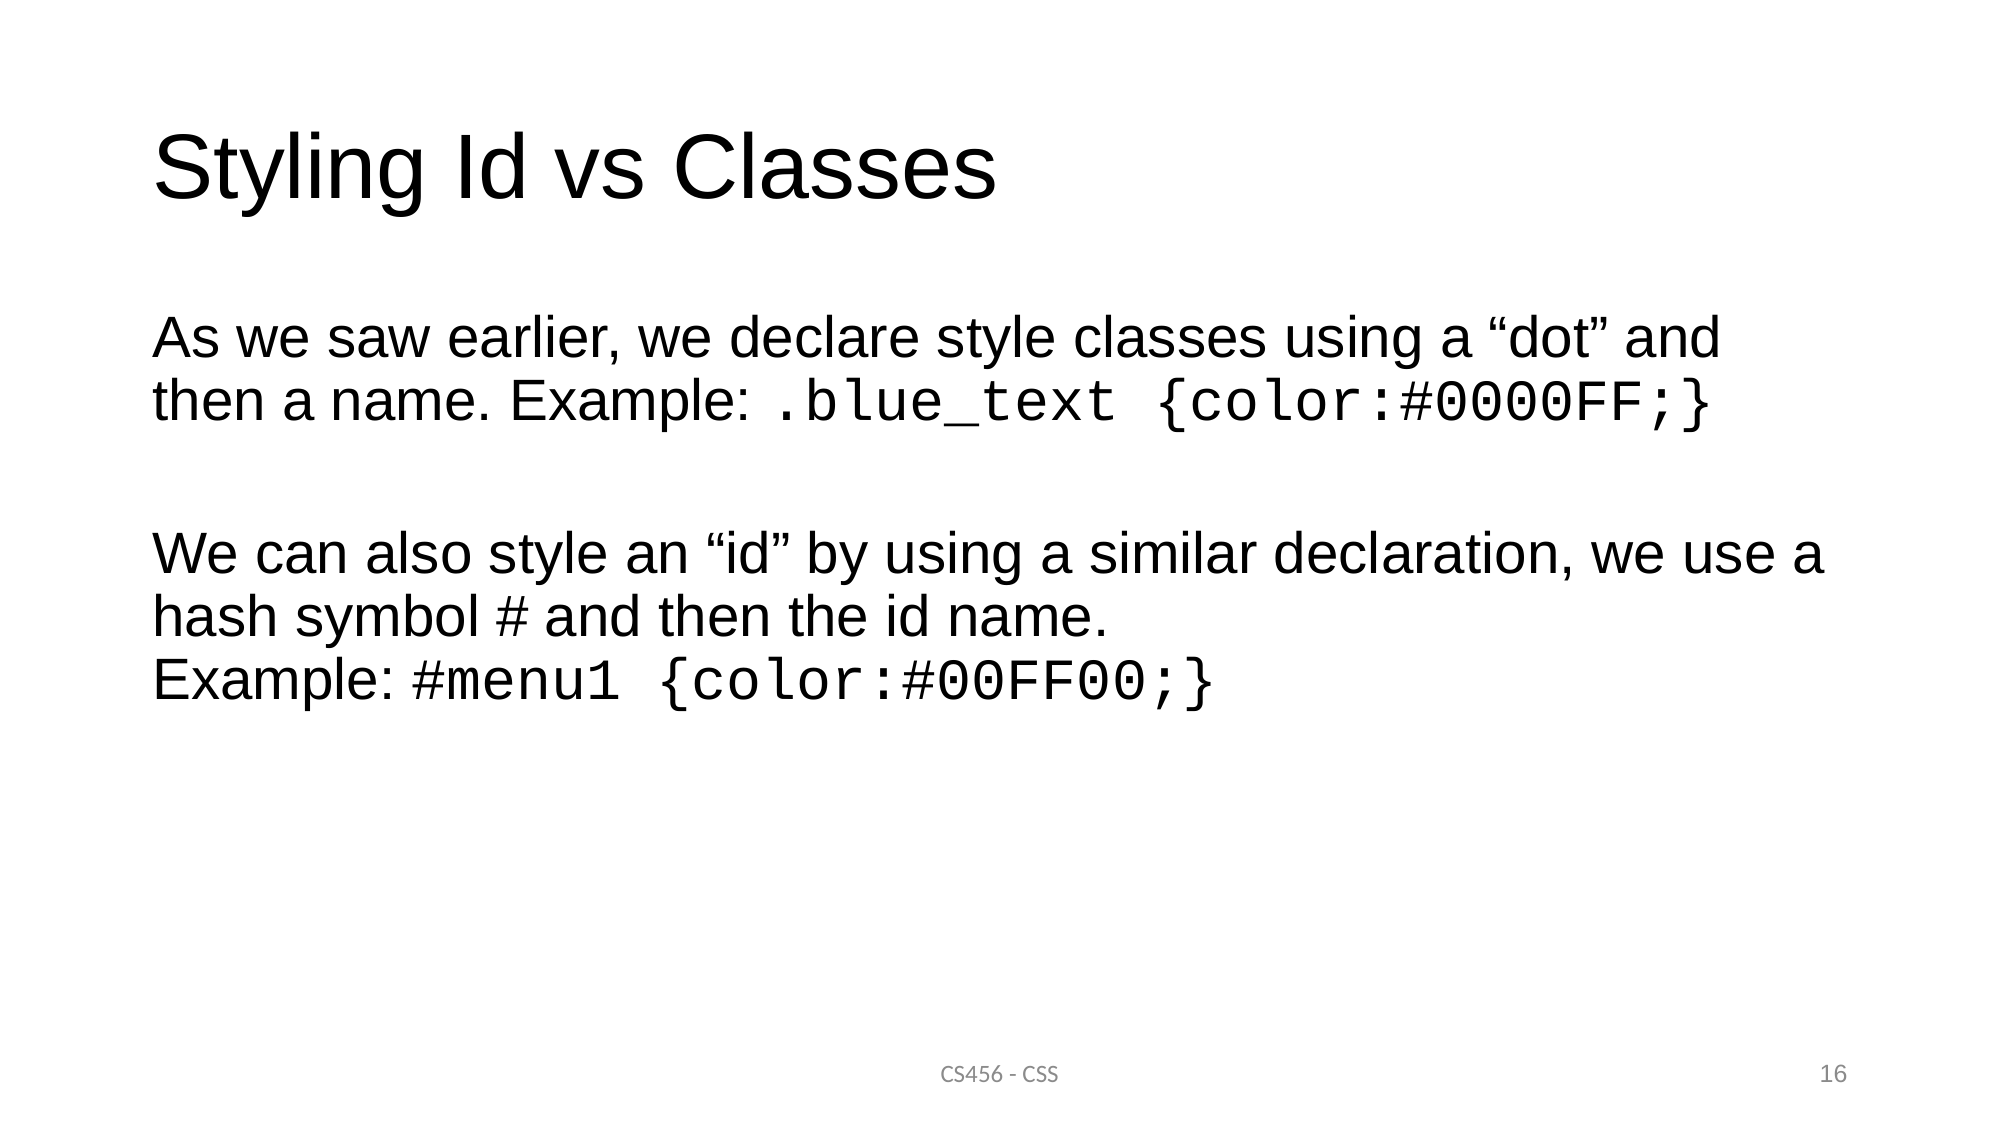

# Styling Id vs Classes
As we saw earlier, we declare style classes using a “dot” and then a name. Example: .blue_text {color:#0000FF;}

We can also style an “id” by using a similar declaration, we use a hash symbol # and then the id name.
Example: #menu1 {color:#00FF00;}
CS456 - CSS
16